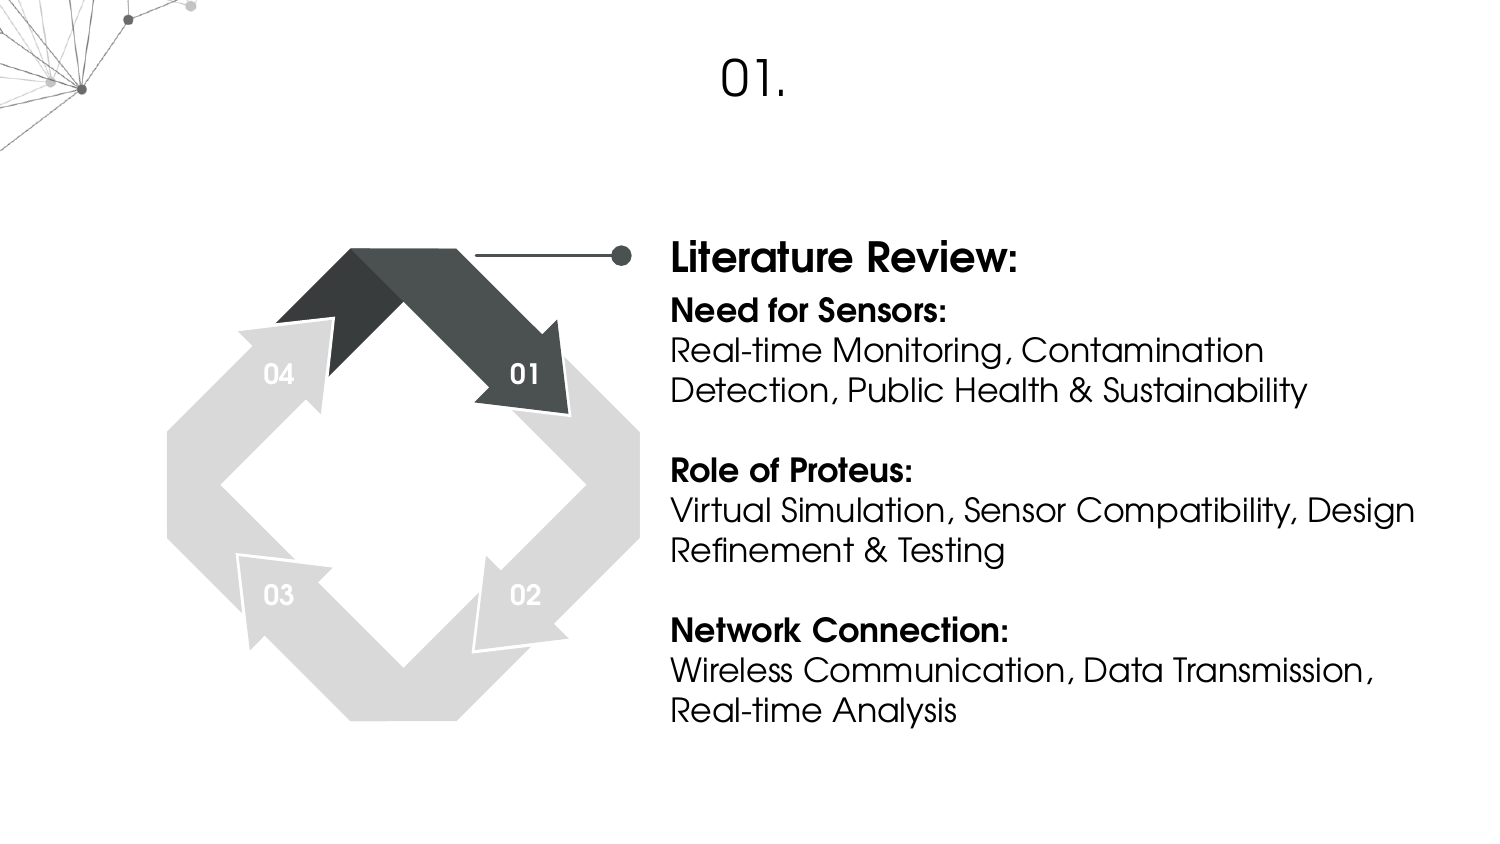

# 01.

04
01

03
02

Literature Review:
Need for Sensors:
Real-time Monitoring, Contamination Detection, Public Health & Sustainability

Role of Proteus:
Virtual Simulation, Sensor Compatibility, Design Refinement & Testing

Network Connection:
Wireless Communication, Data Transmission, Real-time Analysis